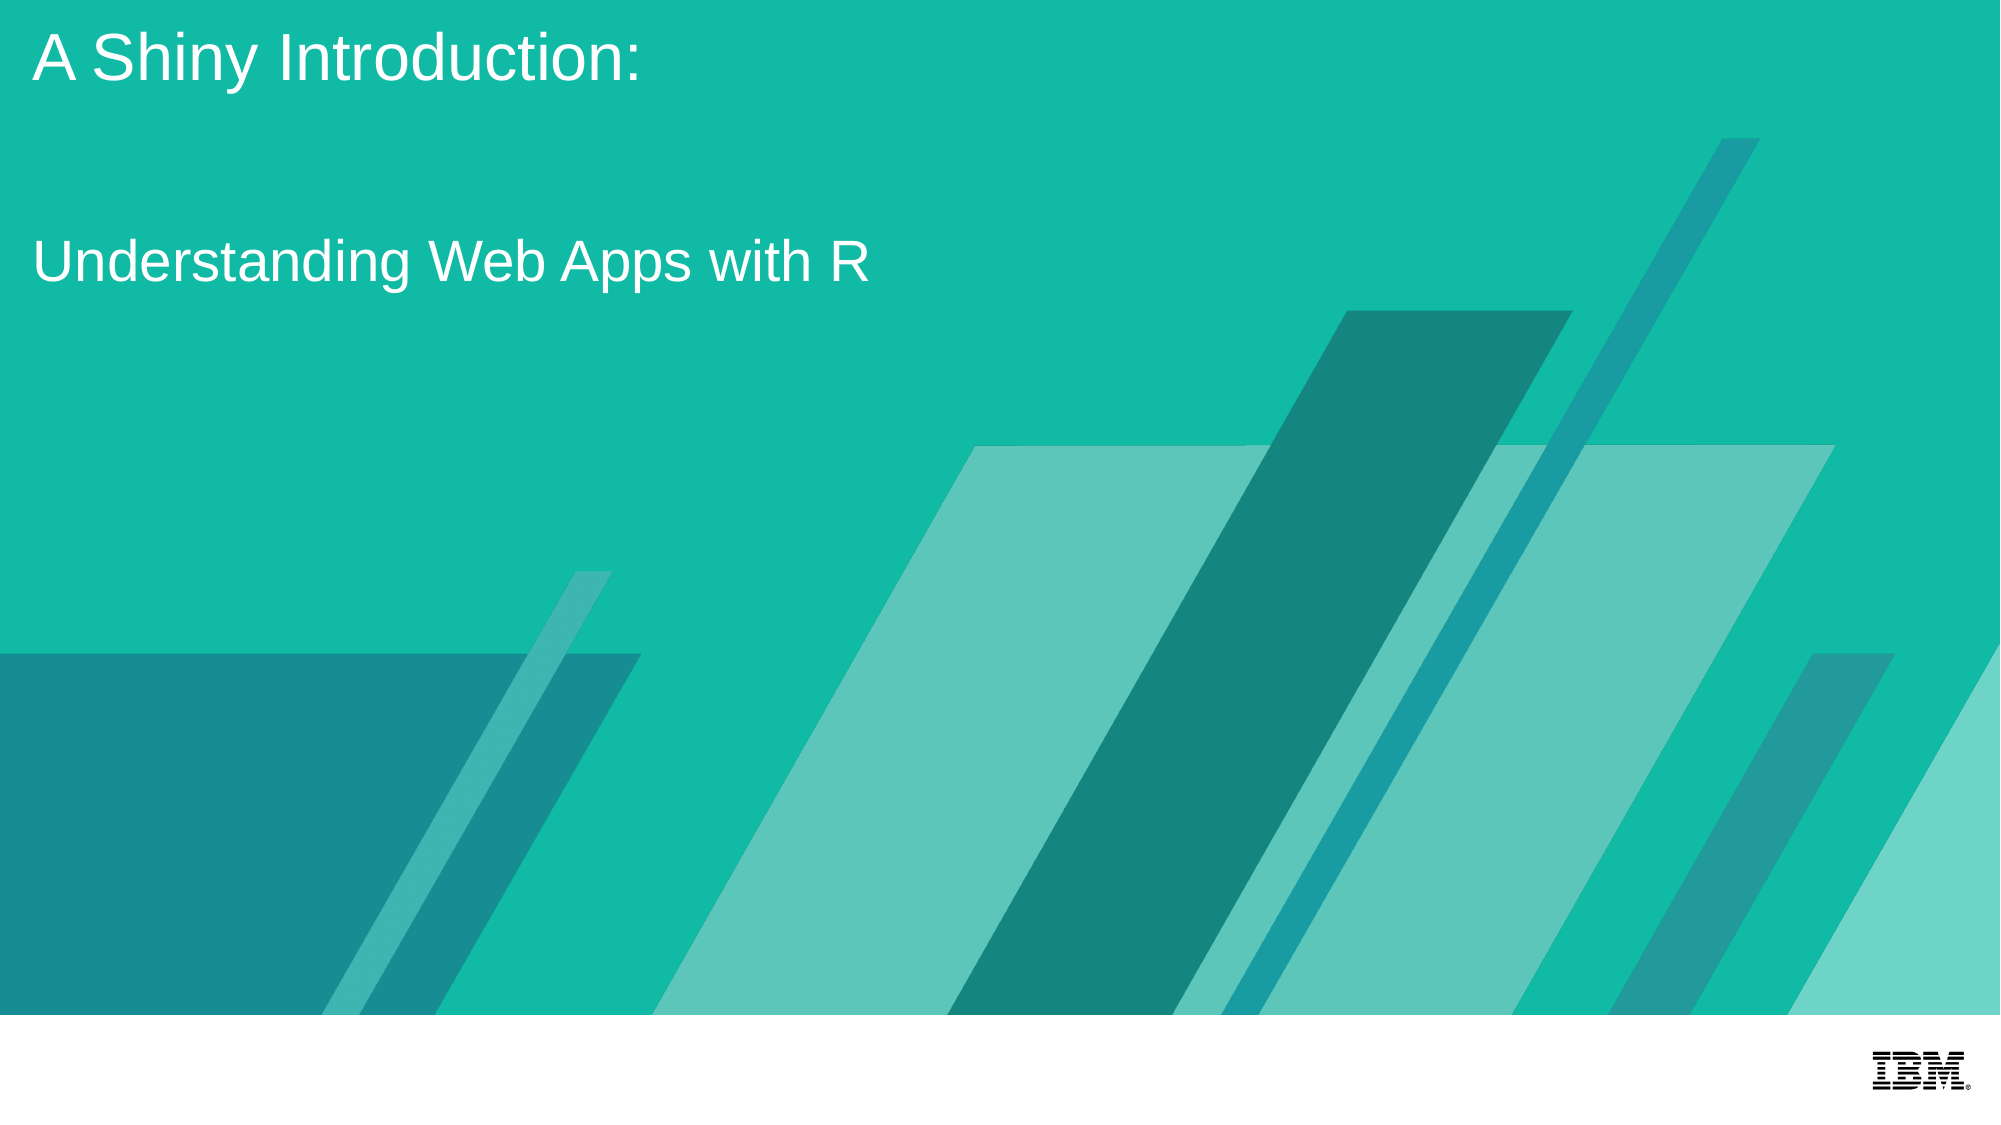

A Shiny Introduction:
Understanding Web Apps with R